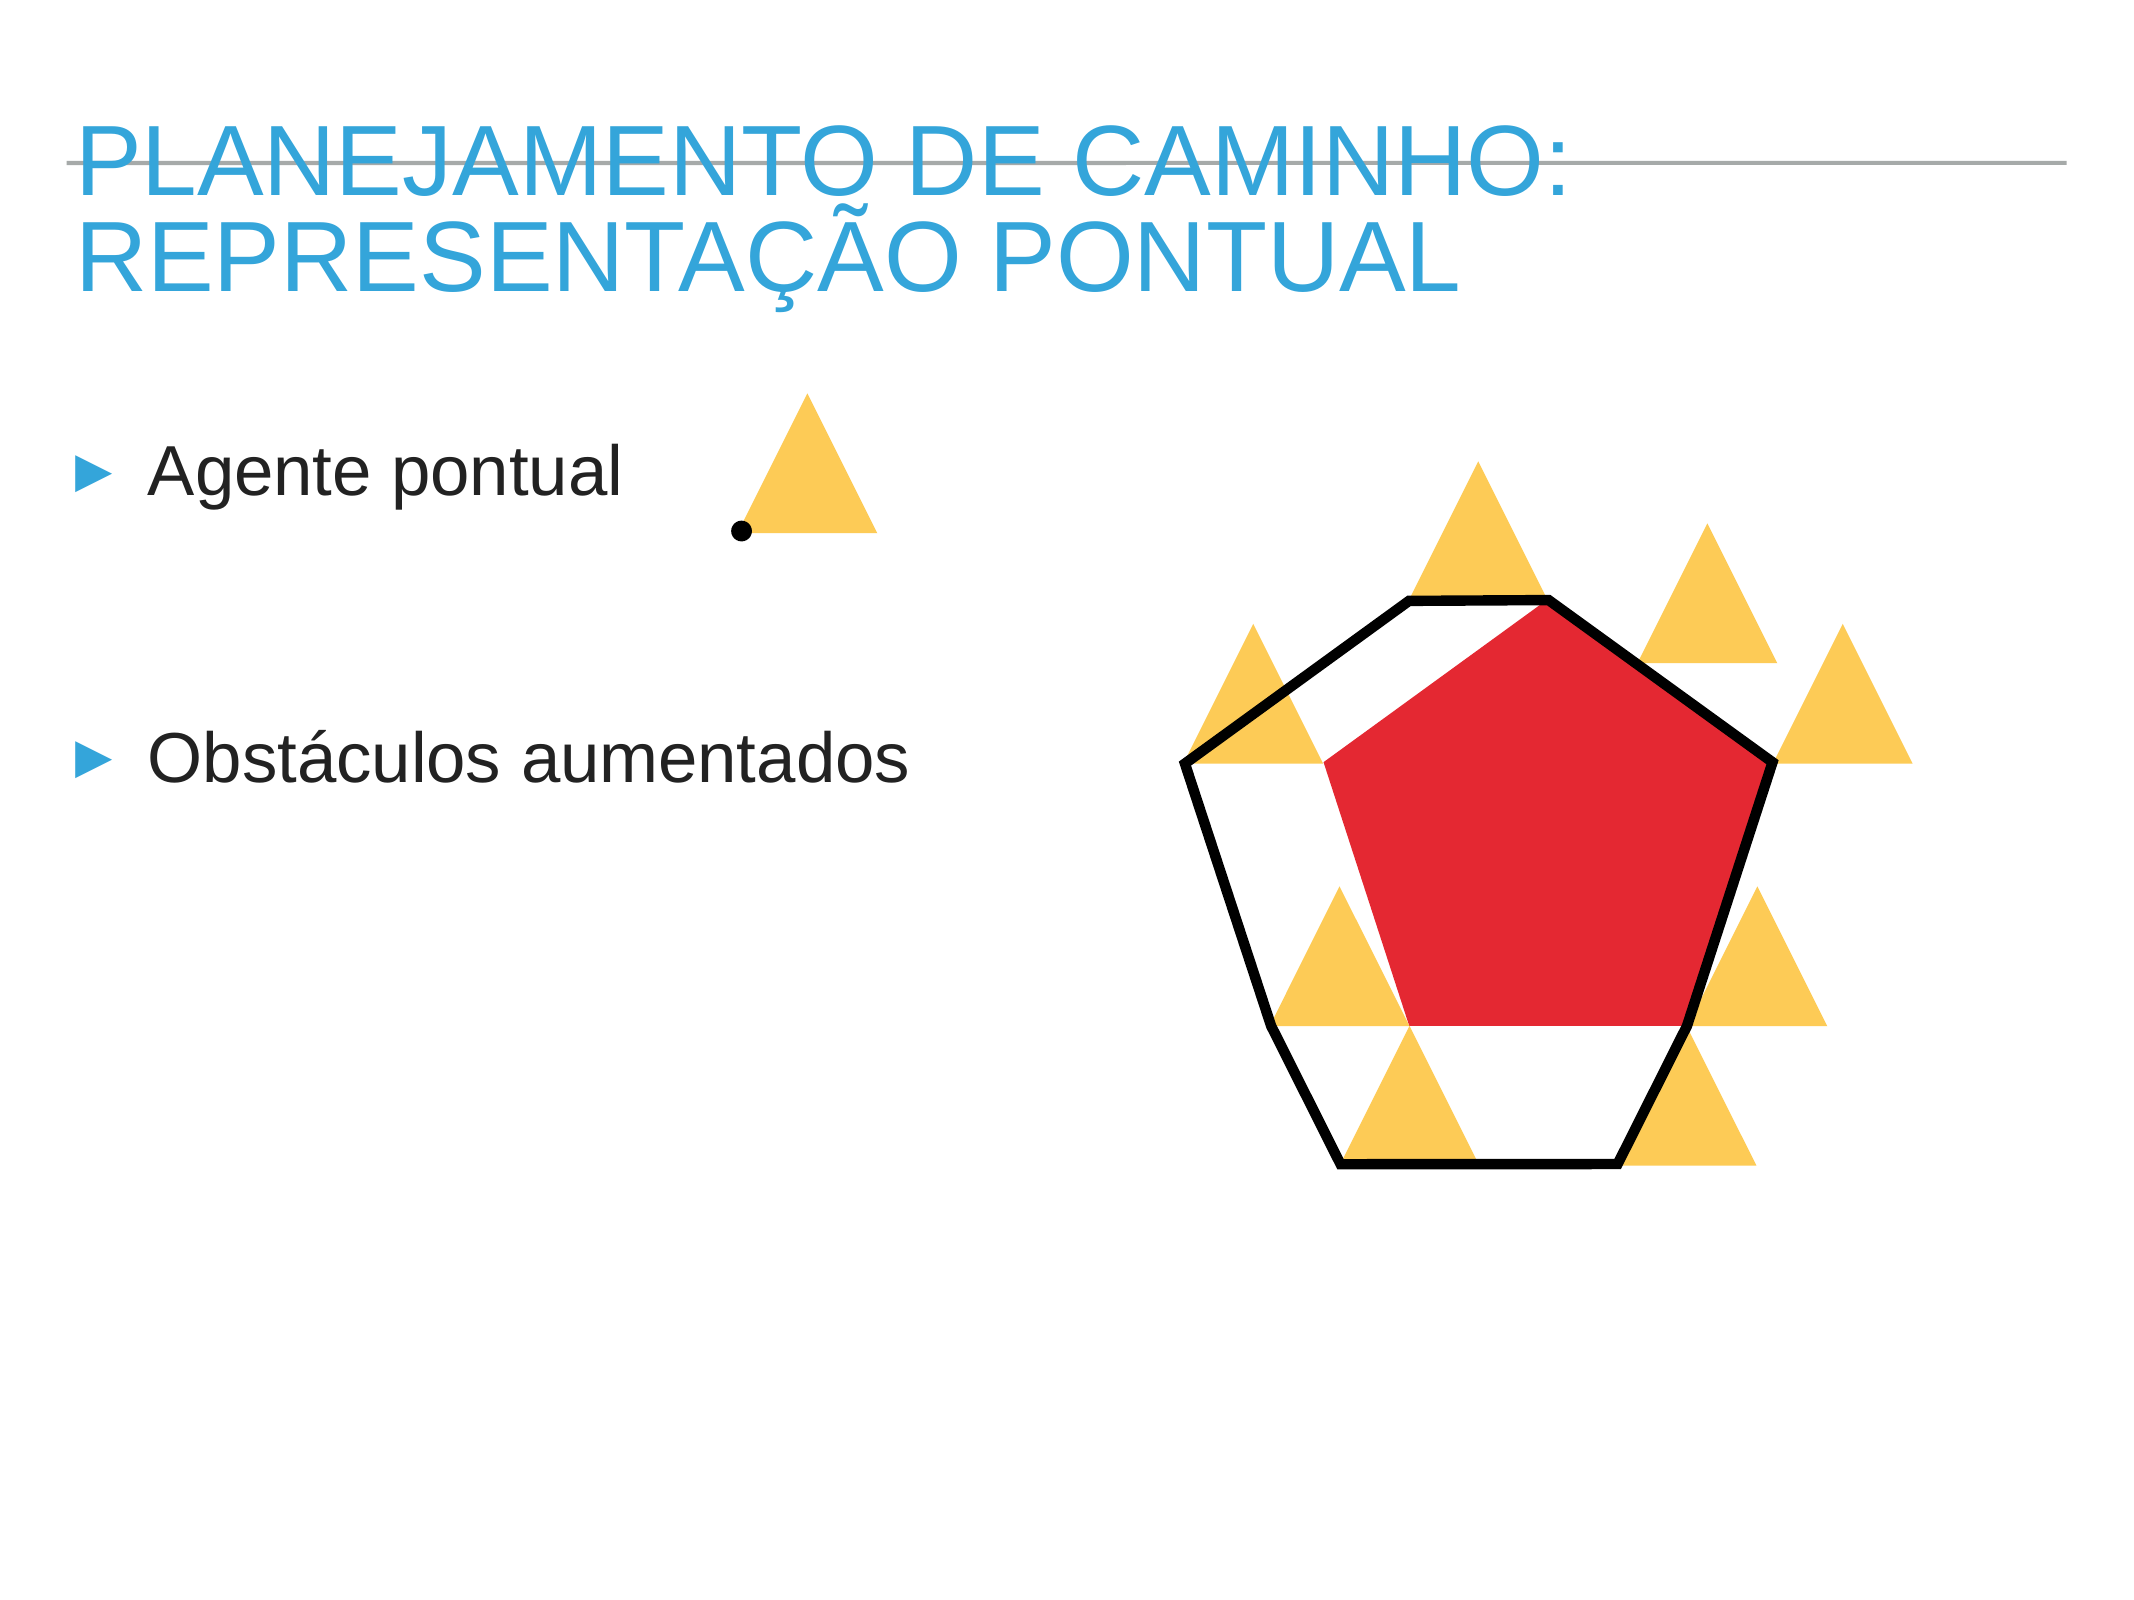

planejamento de caminho: Representação pontual

Agente pontual

Obstáculos aumentados